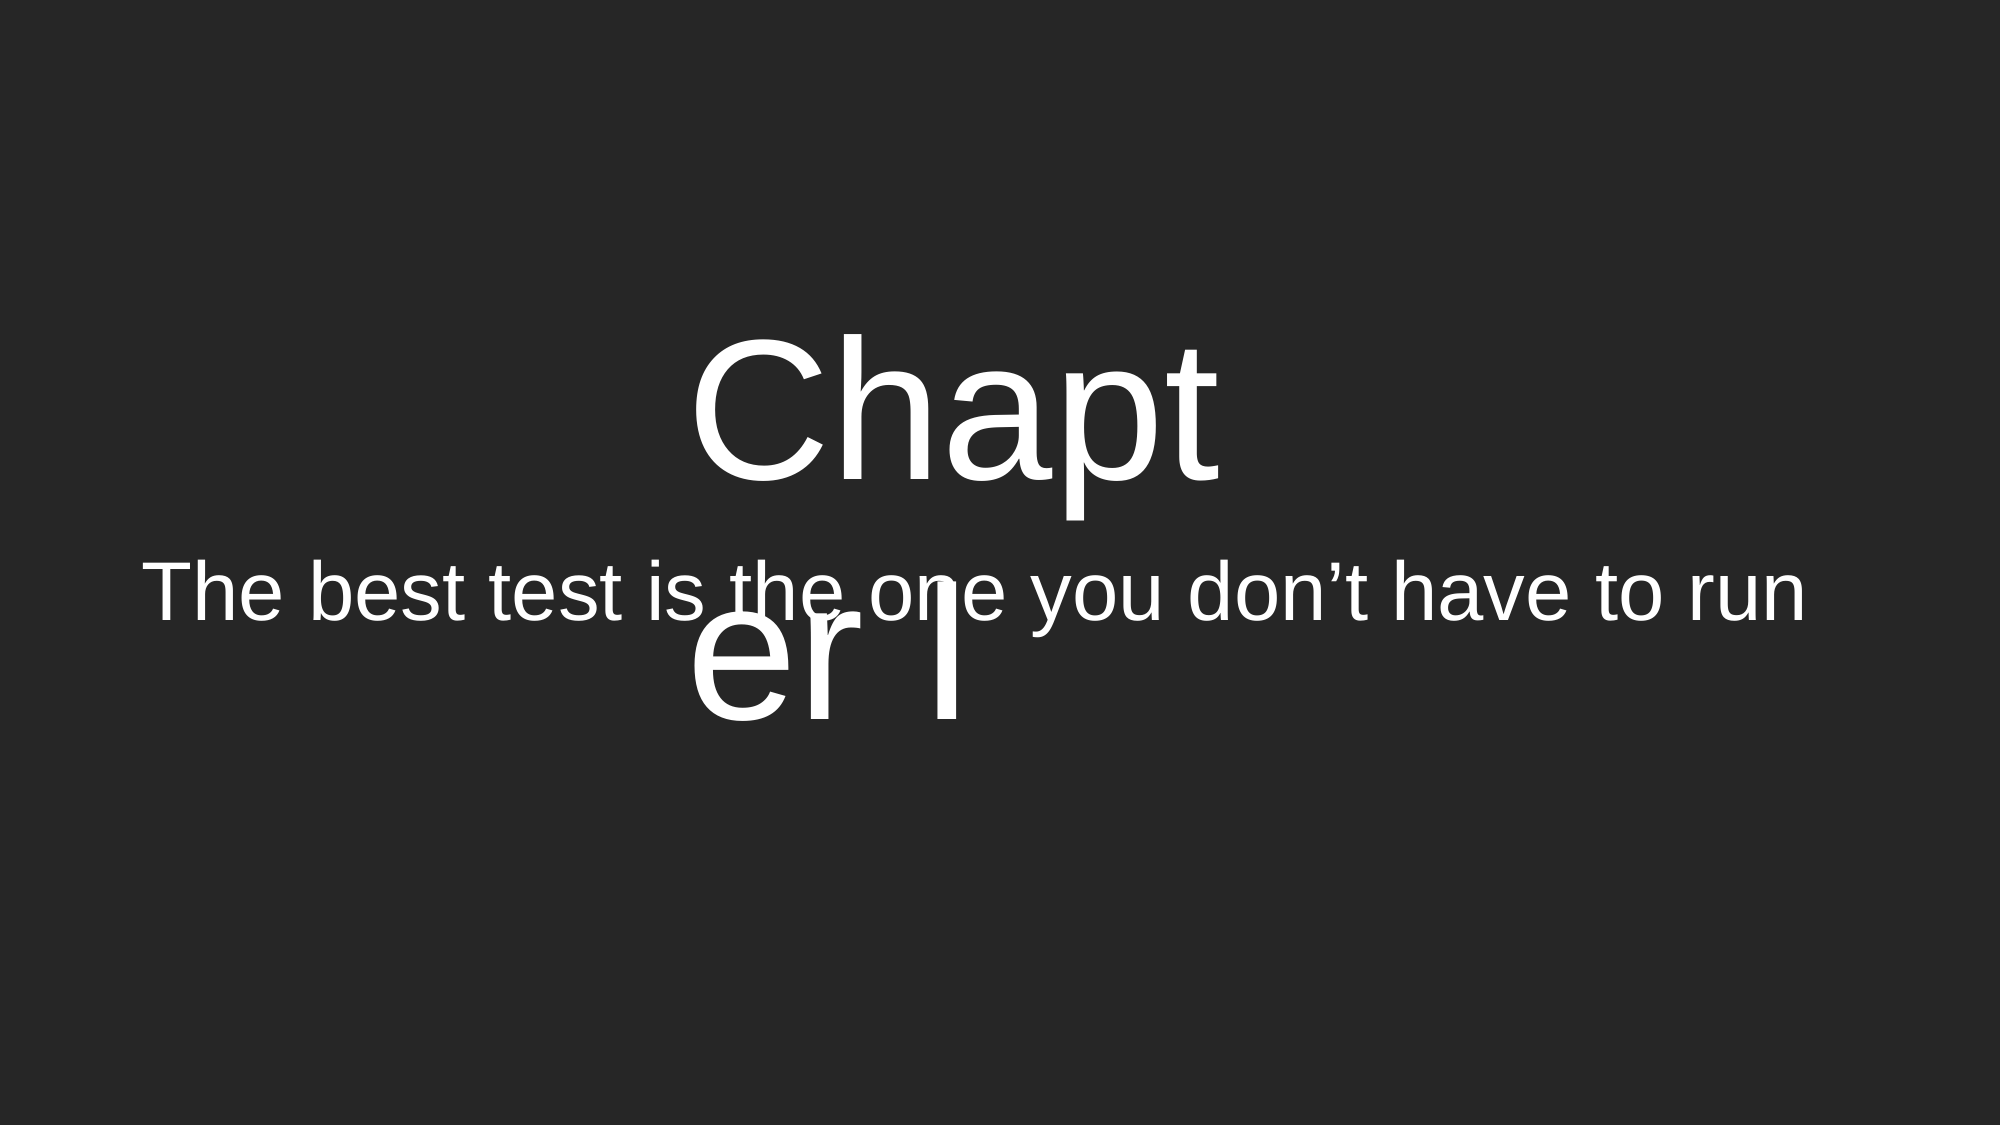

Chapter I
The best test is the one you don’t have to run